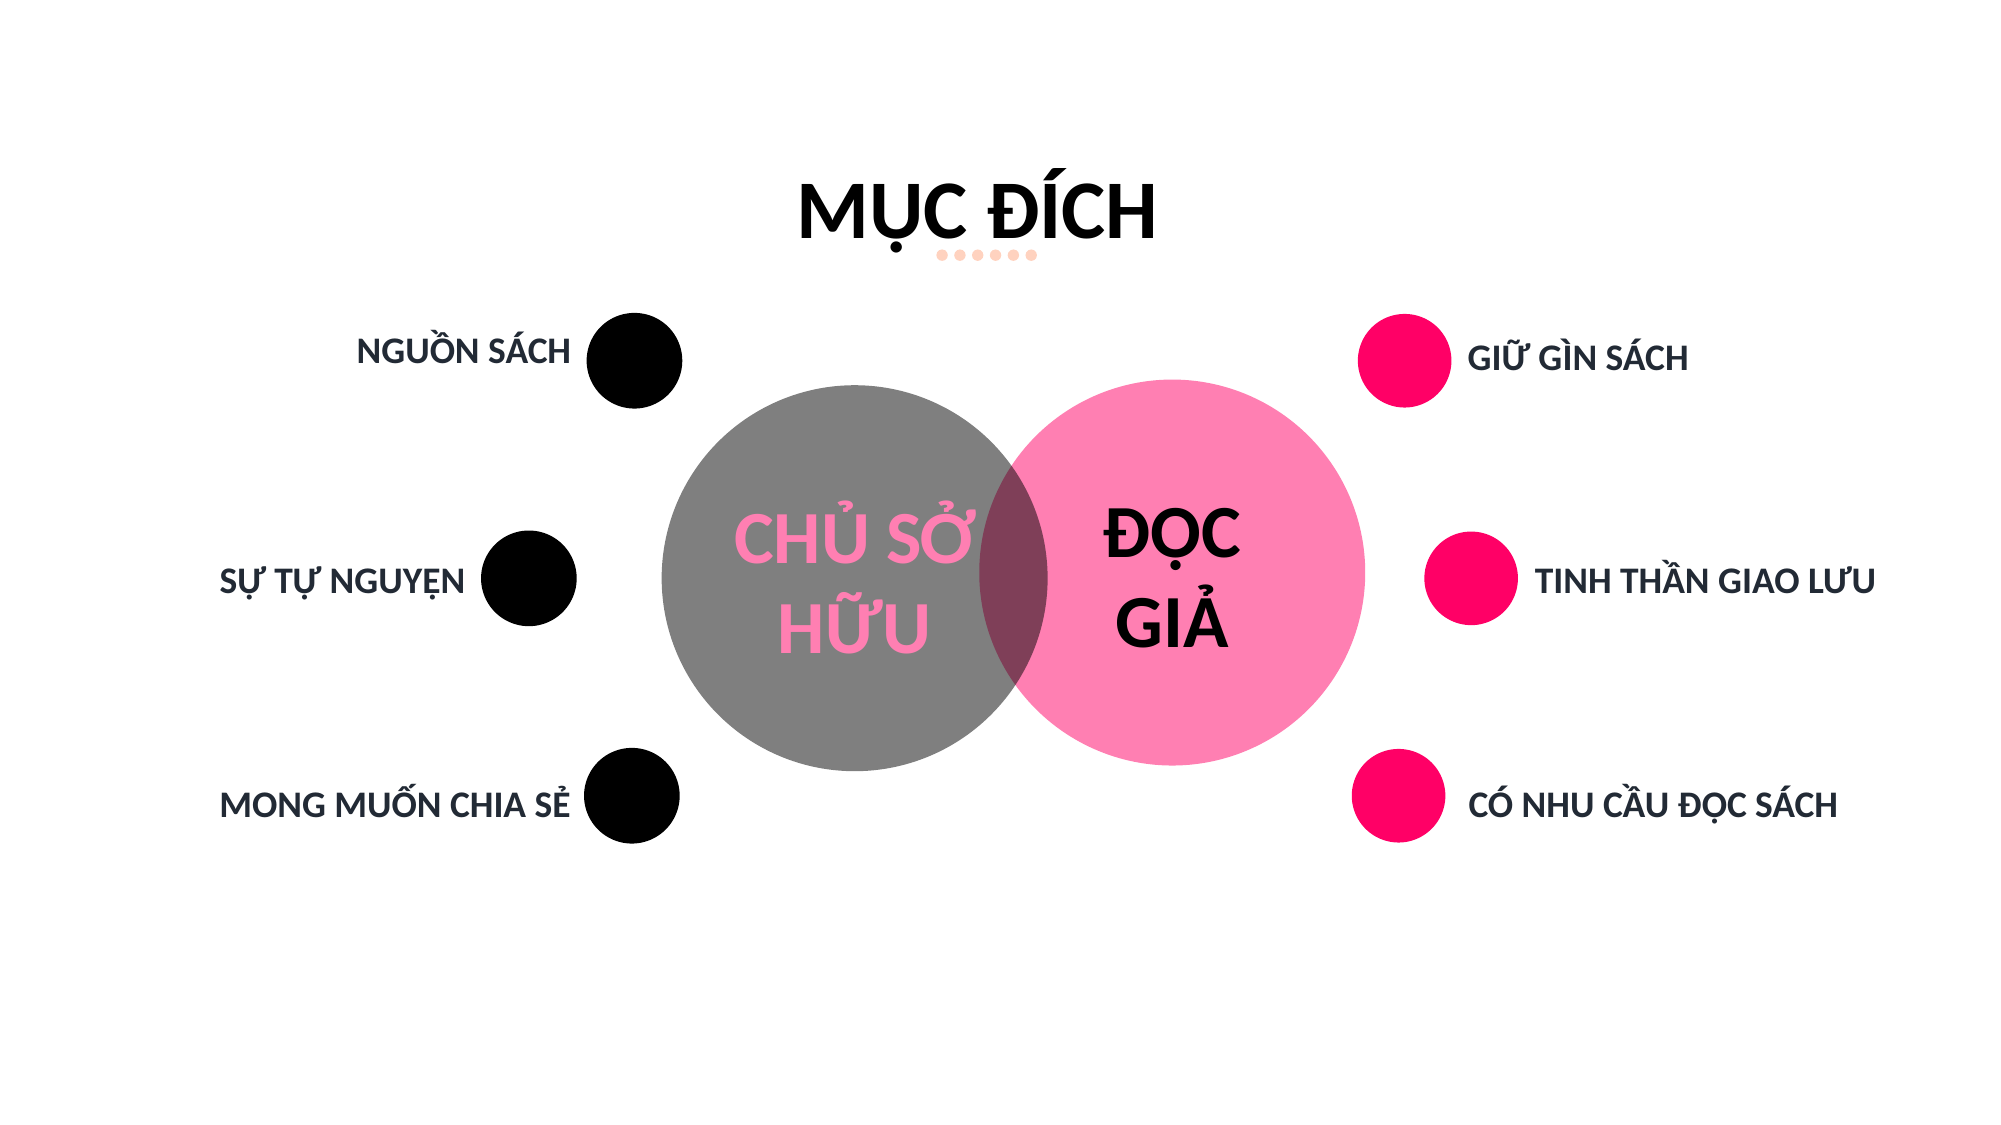

MỤC ĐÍCH

NGUỒN SÁCH
GIỮ GÌN SÁCH
ĐỌC GIẢ
CHỦ SỞ HỮU

SỰ TỰ NGUYỆN
TINH THẦN GIAO LƯU

MONG MUỐN CHIA SẺ
CÓ NHU CẦU ĐỌC SÁCH